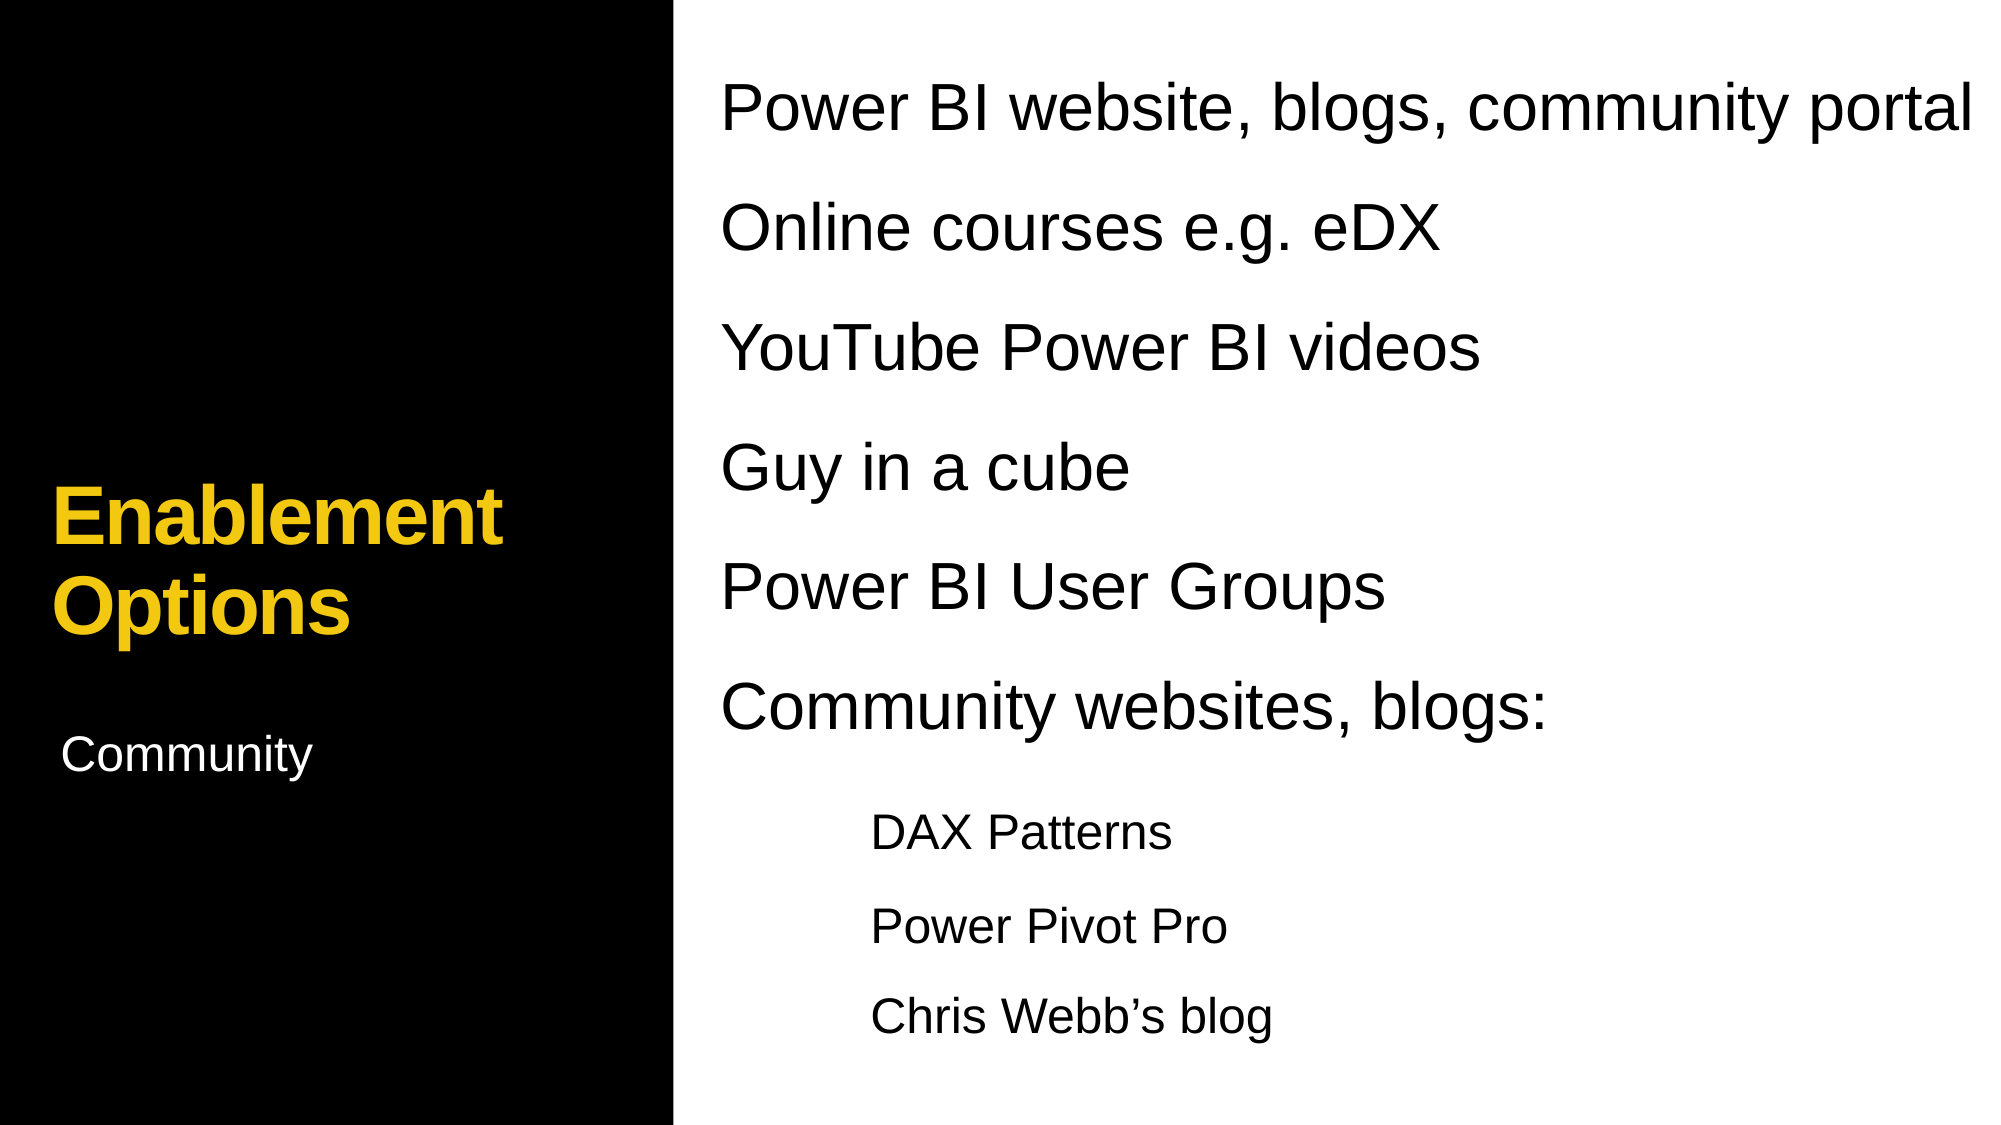

Power BI website, blogs, community portal
Online courses e.g. eDX
YouTube Power BI videos
Guy in a cube
Power BI User Groups
Community websites, blogs:
	DAX Patterns
	Power Pivot Pro
	Chris Webb’s blog
# Enablement Options
Community